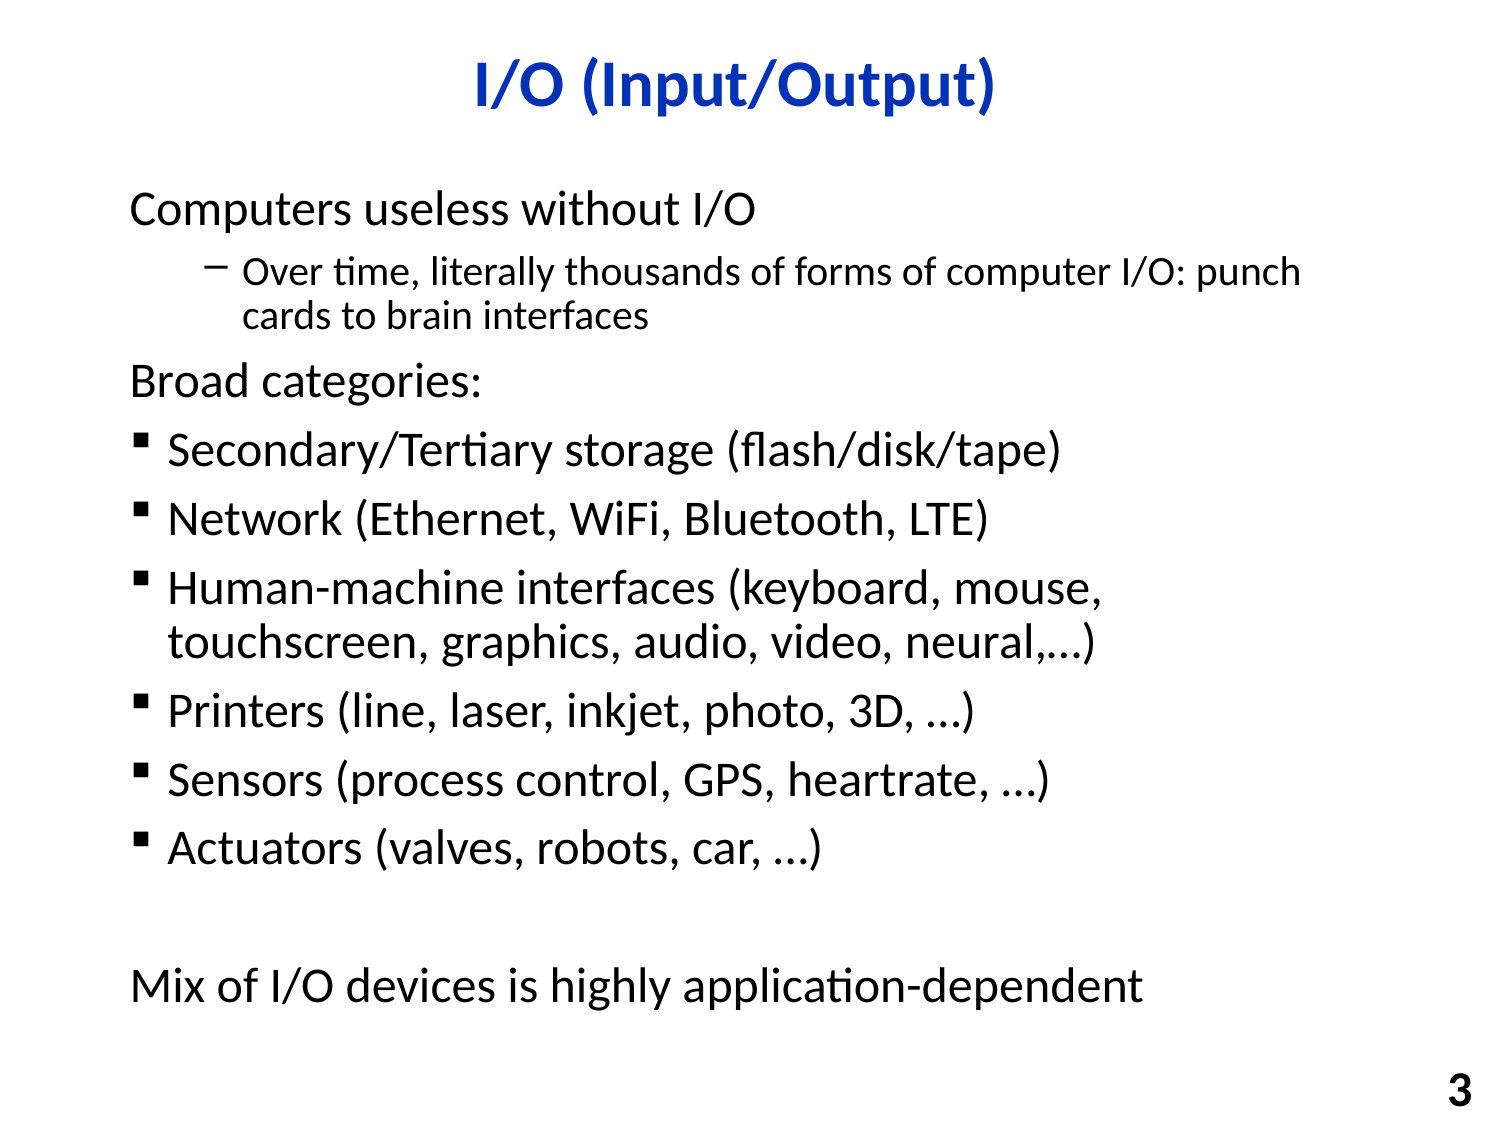

# I/O (Input/Output)
Computers useless without I/O
Over time, literally thousands of forms of computer I/O: punch cards to brain interfaces
Broad categories:
Secondary/Tertiary storage (flash/disk/tape)
Network (Ethernet, WiFi, Bluetooth, LTE)
Human-machine interfaces (keyboard, mouse, touchscreen, graphics, audio, video, neural,…)
Printers (line, laser, inkjet, photo, 3D, …)
Sensors (process control, GPS, heartrate, …)
Actuators (valves, robots, car, …)

Mix of I/O devices is highly application-dependent

3